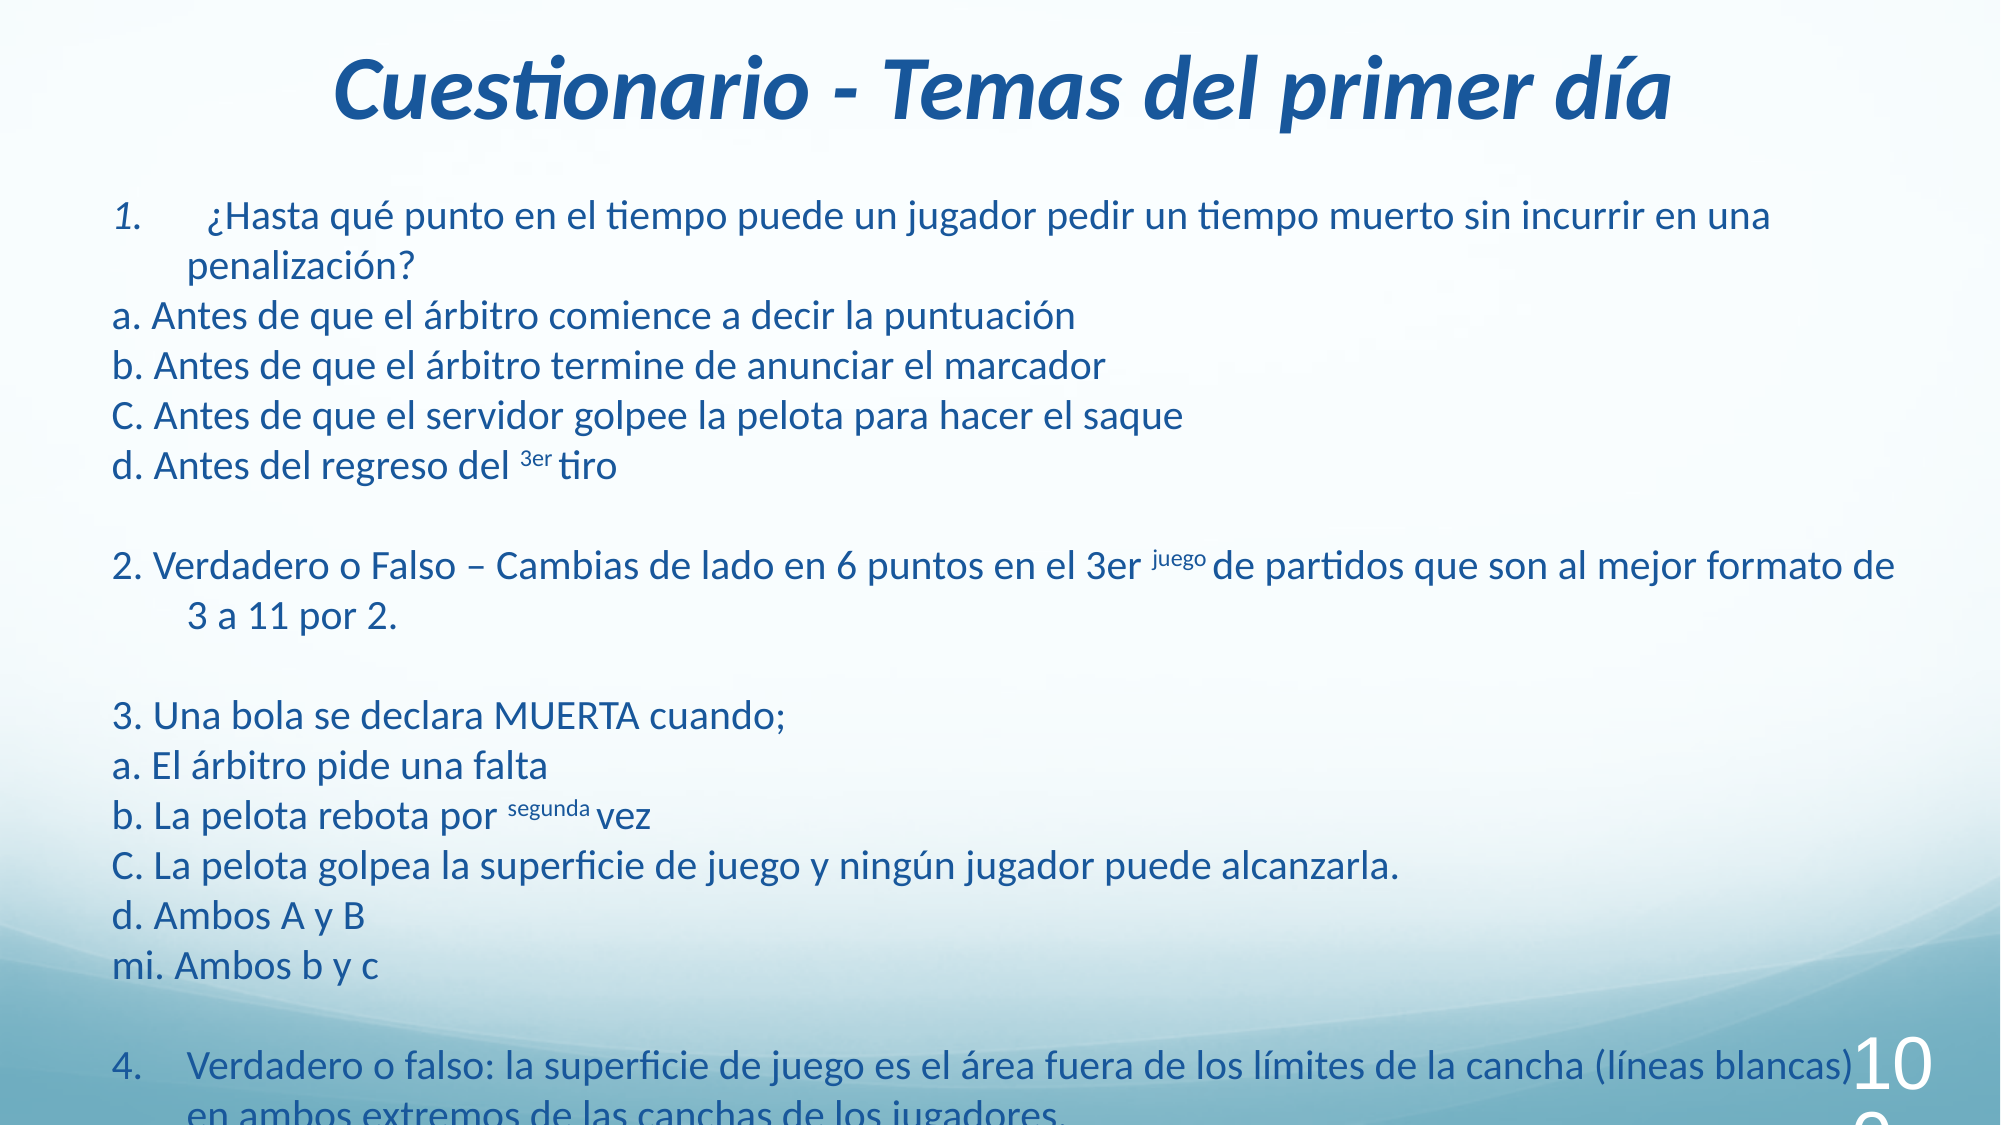

Cuestionario - Temas del primer día

  ¿Hasta qué punto en el tiempo puede un jugador pedir un tiempo muerto sin incurrir en una penalización?
a. Antes de que el árbitro comience a decir la puntuación
b. Antes de que el árbitro termine de anunciar el marcador
C. Antes de que el servidor golpee la pelota para hacer el saque
d. Antes del regreso del 3er tiro

2. Verdadero o Falso – Cambias de lado en 6 puntos en el 3er juego de partidos que son al mejor formato de 3 a 11 por 2.

3. Una bola se declara MUERTA cuando;
a. El árbitro pide una falta
b. La pelota rebota por segunda vez
C. La pelota golpea la superficie de juego y ningún jugador puede alcanzarla.
d. Ambos A y B
mi. Ambos b y c

Verdadero o falso: la superficie de juego es el área fuera de los límites de la cancha (líneas blancas) en ambos extremos de las canchas de los jugadores.

100